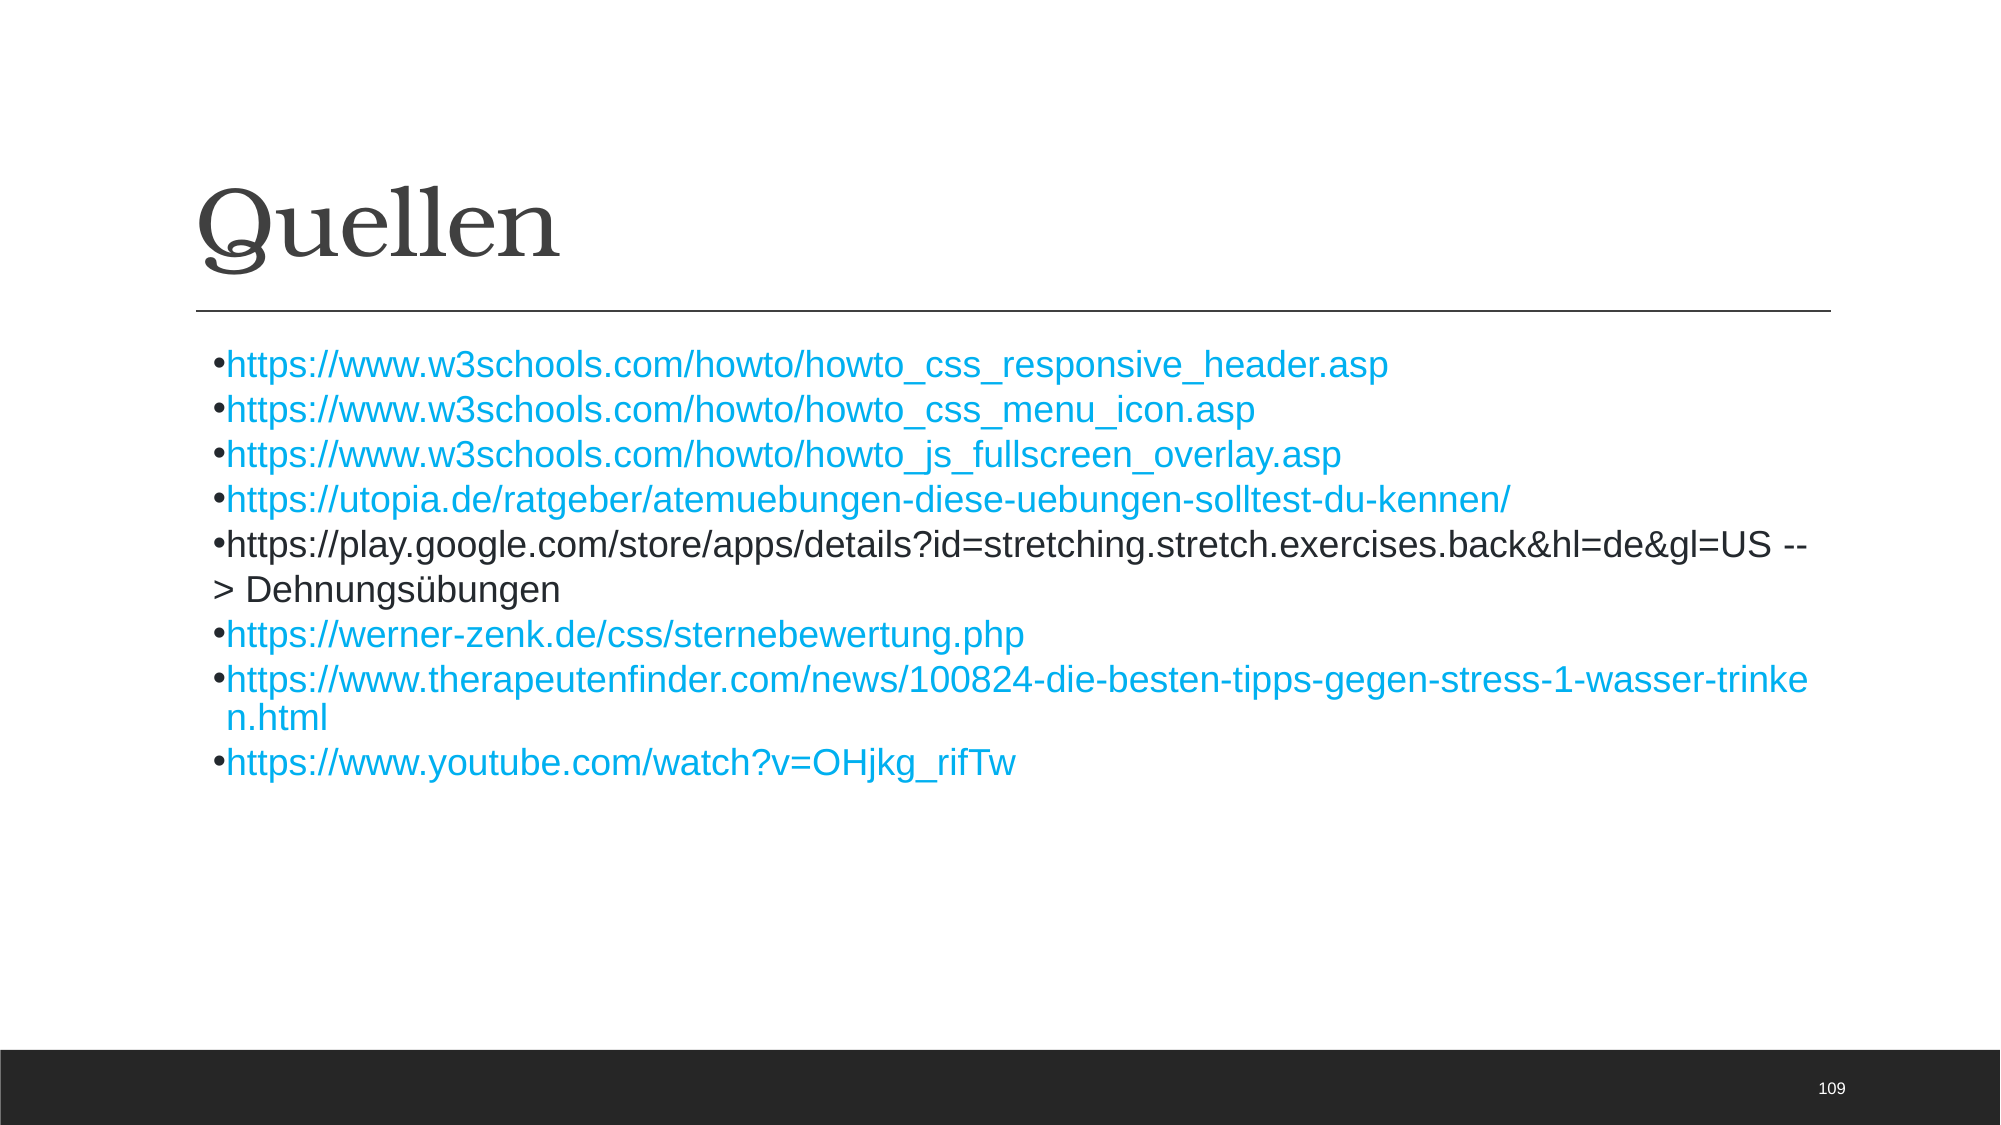

# Quellen
https://www.w3schools.com/howto/howto_css_responsive_header.asp
https://www.w3schools.com/howto/howto_css_menu_icon.asp
https://www.w3schools.com/howto/howto_js_fullscreen_overlay.asp
https://utopia.de/ratgeber/atemuebungen-diese-uebungen-solltest-du-kennen/
https://play.google.com/store/apps/details?id=stretching.stretch.exercises.back&hl=de&gl=US --> Dehnungsübungen
https://werner-zenk.de/css/sternebewertung.php
https://www.therapeutenfinder.com/news/100824-die-besten-tipps-gegen-stress-1-wasser-trinken.html
https://www.youtube.com/watch?v=OHjkg_rifTw
109